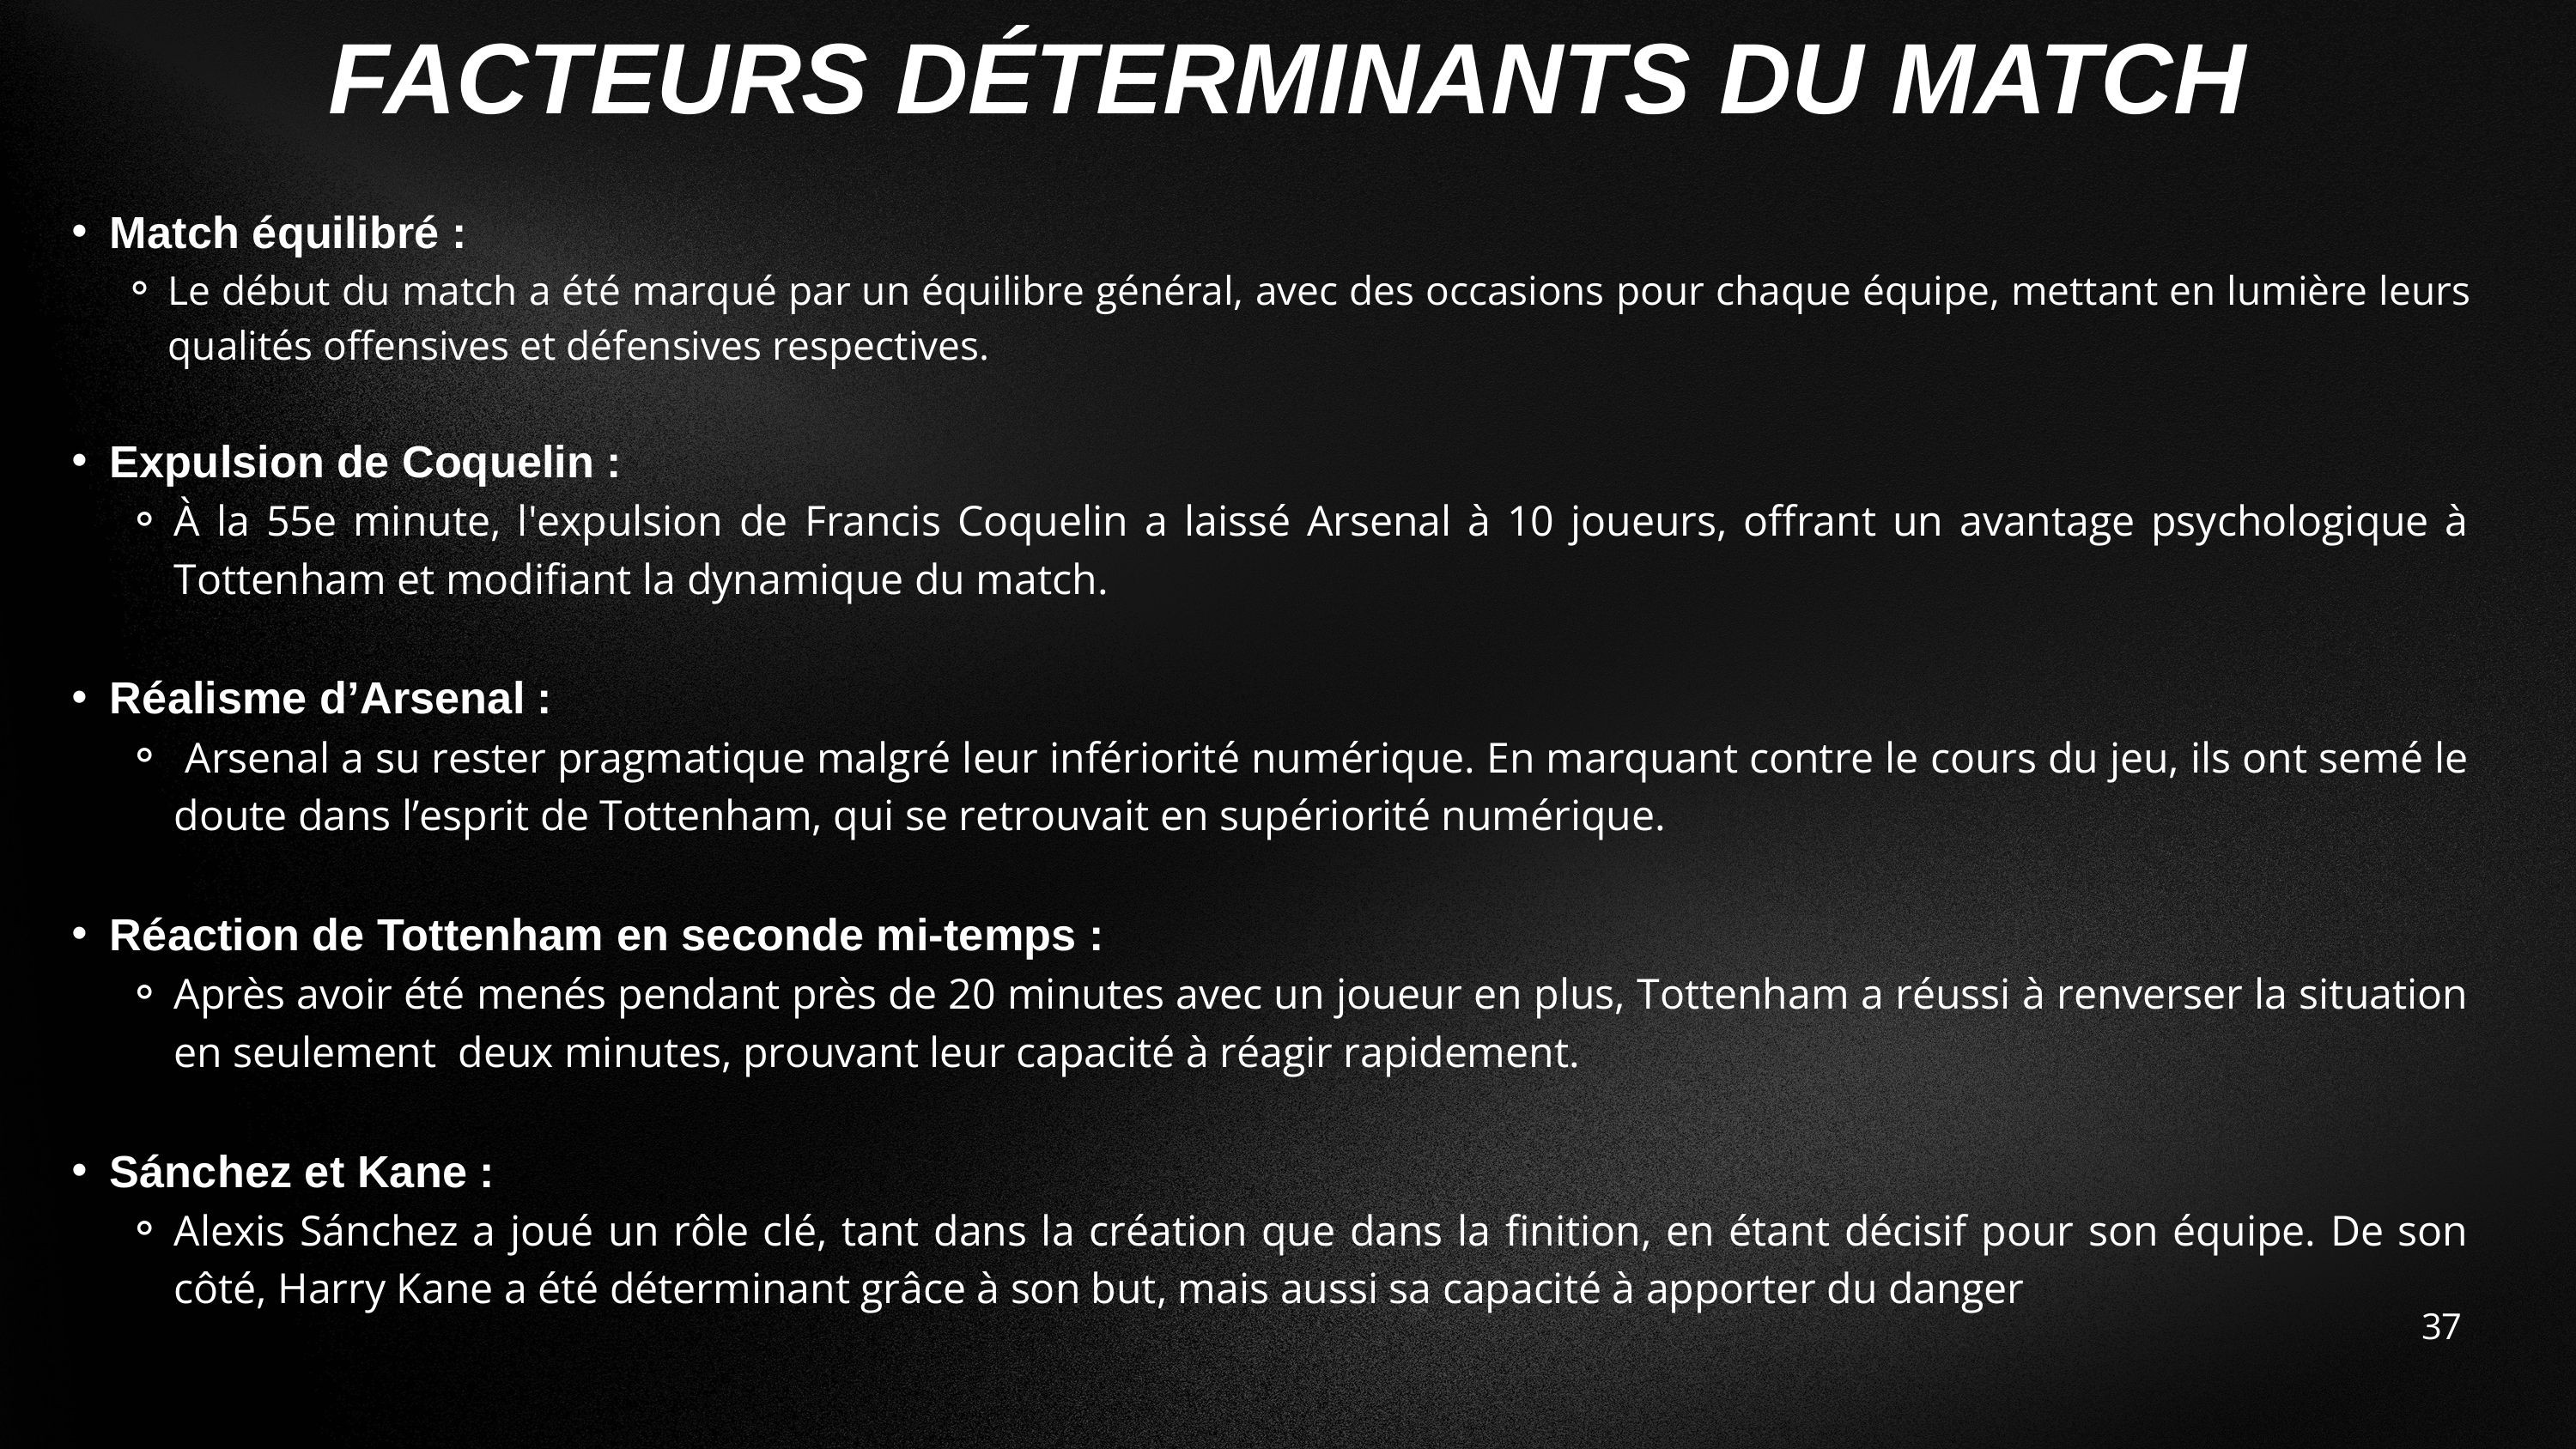

FACTEURS DÉTERMINANTS DU MATCH
Match équilibré :
Le début du match a été marqué par un équilibre général, avec des occasions pour chaque équipe, mettant en lumière leurs qualités offensives et défensives respectives.

Expulsion de Coquelin :
À la 55e minute, l'expulsion de Francis Coquelin a laissé Arsenal à 10 joueurs, offrant un avantage psychologique à Tottenham et modifiant la dynamique du match.

Réalisme d’Arsenal :
 Arsenal a su rester pragmatique malgré leur infériorité numérique. En marquant contre le cours du jeu, ils ont semé le doute dans l’esprit de Tottenham, qui se retrouvait en supériorité numérique.

Réaction de Tottenham en seconde mi-temps :
Après avoir été menés pendant près de 20 minutes avec un joueur en plus, Tottenham a réussi à renverser la situation en seulement  deux minutes, prouvant leur capacité à réagir rapidement.

Sánchez et Kane :
Alexis Sánchez a joué un rôle clé, tant dans la création que dans la finition, en étant décisif pour son équipe. De son côté, Harry Kane a été déterminant grâce à son but, mais aussi sa capacité à apporter du danger
37